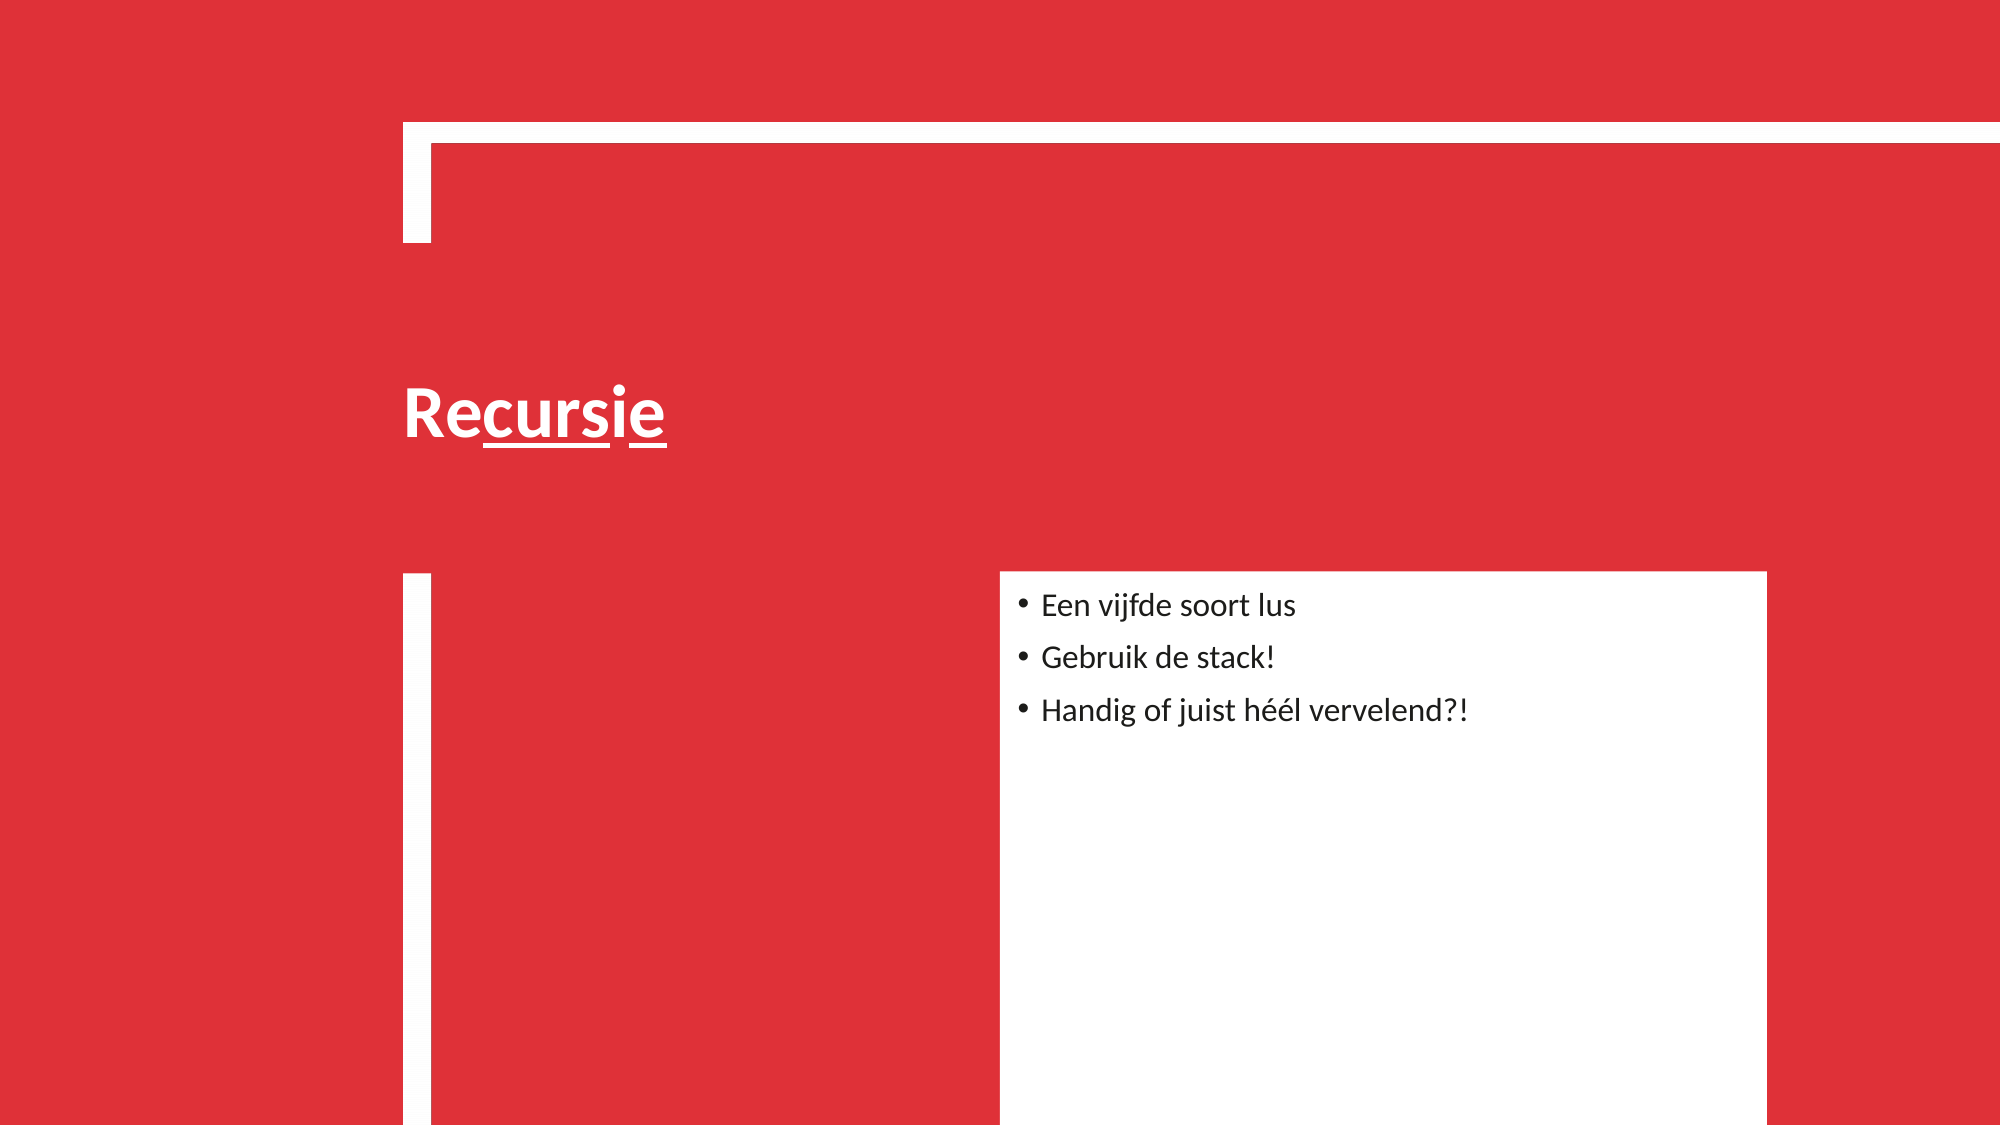

# Recursie
Een vijfde soort lus
Gebruik de stack!
Handig of juist héél vervelend?!